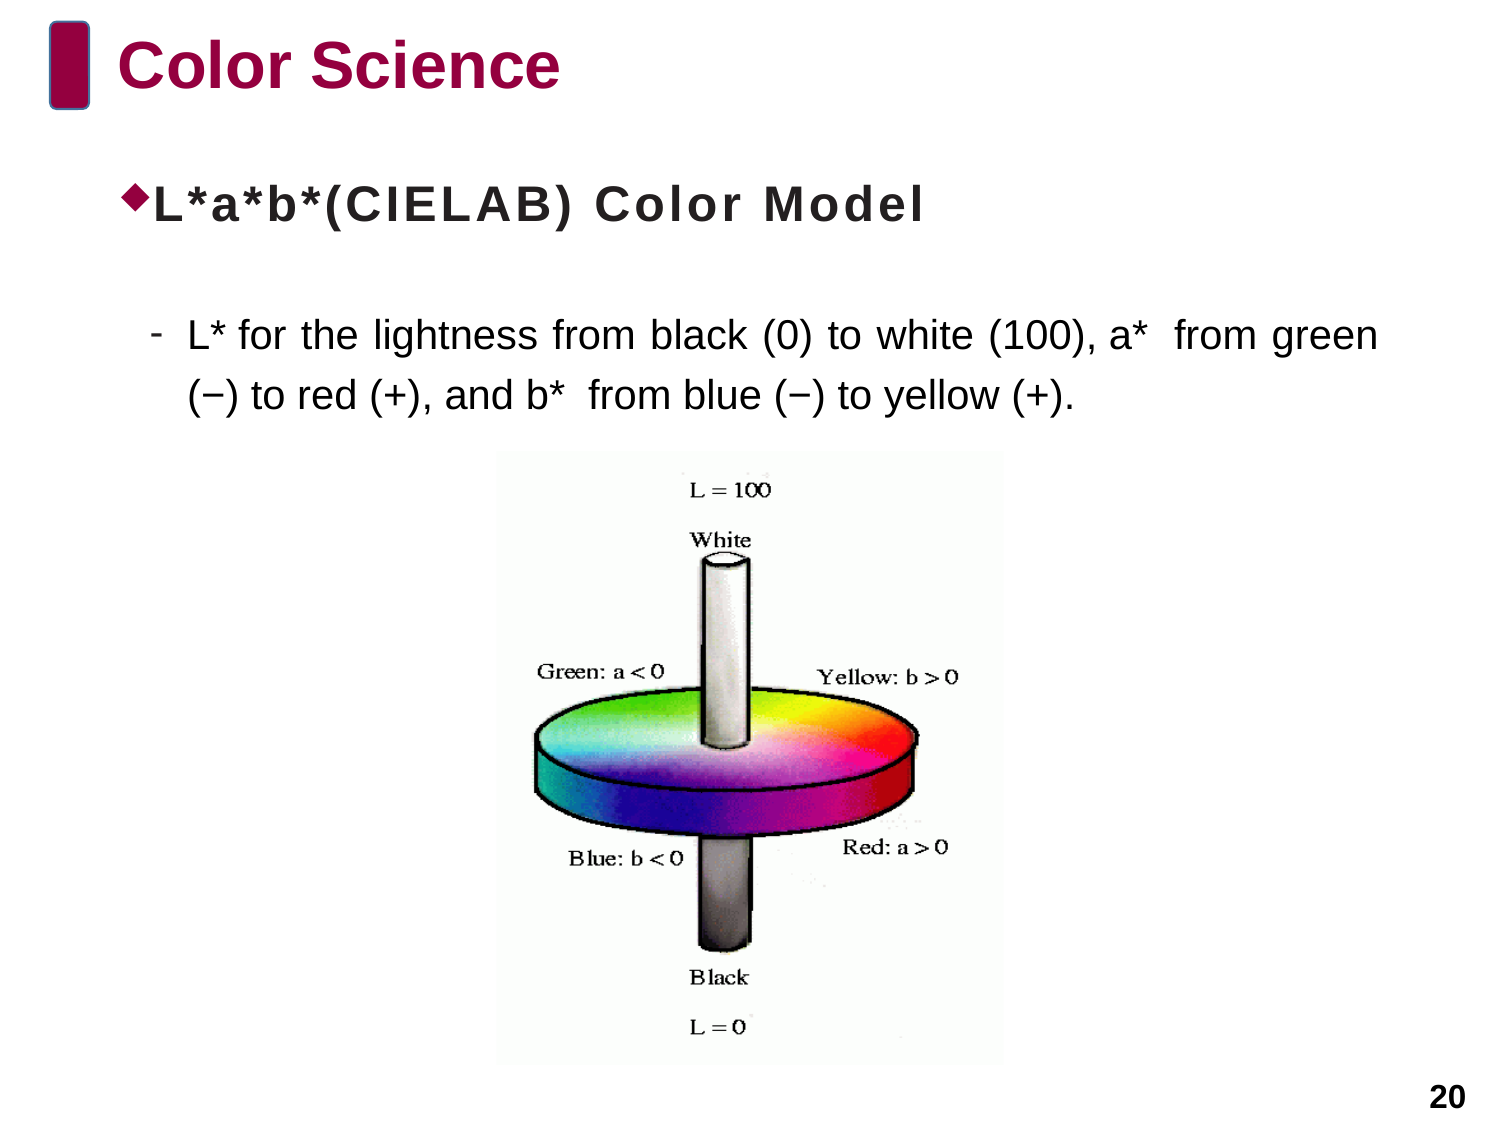

# Color Science
L*a*b*(CIELAB) Color Model

L* for the lightness from black (0) to white (100), a*  from green (−) to red (+), and b*  from blue (−) to yellow (+).

20